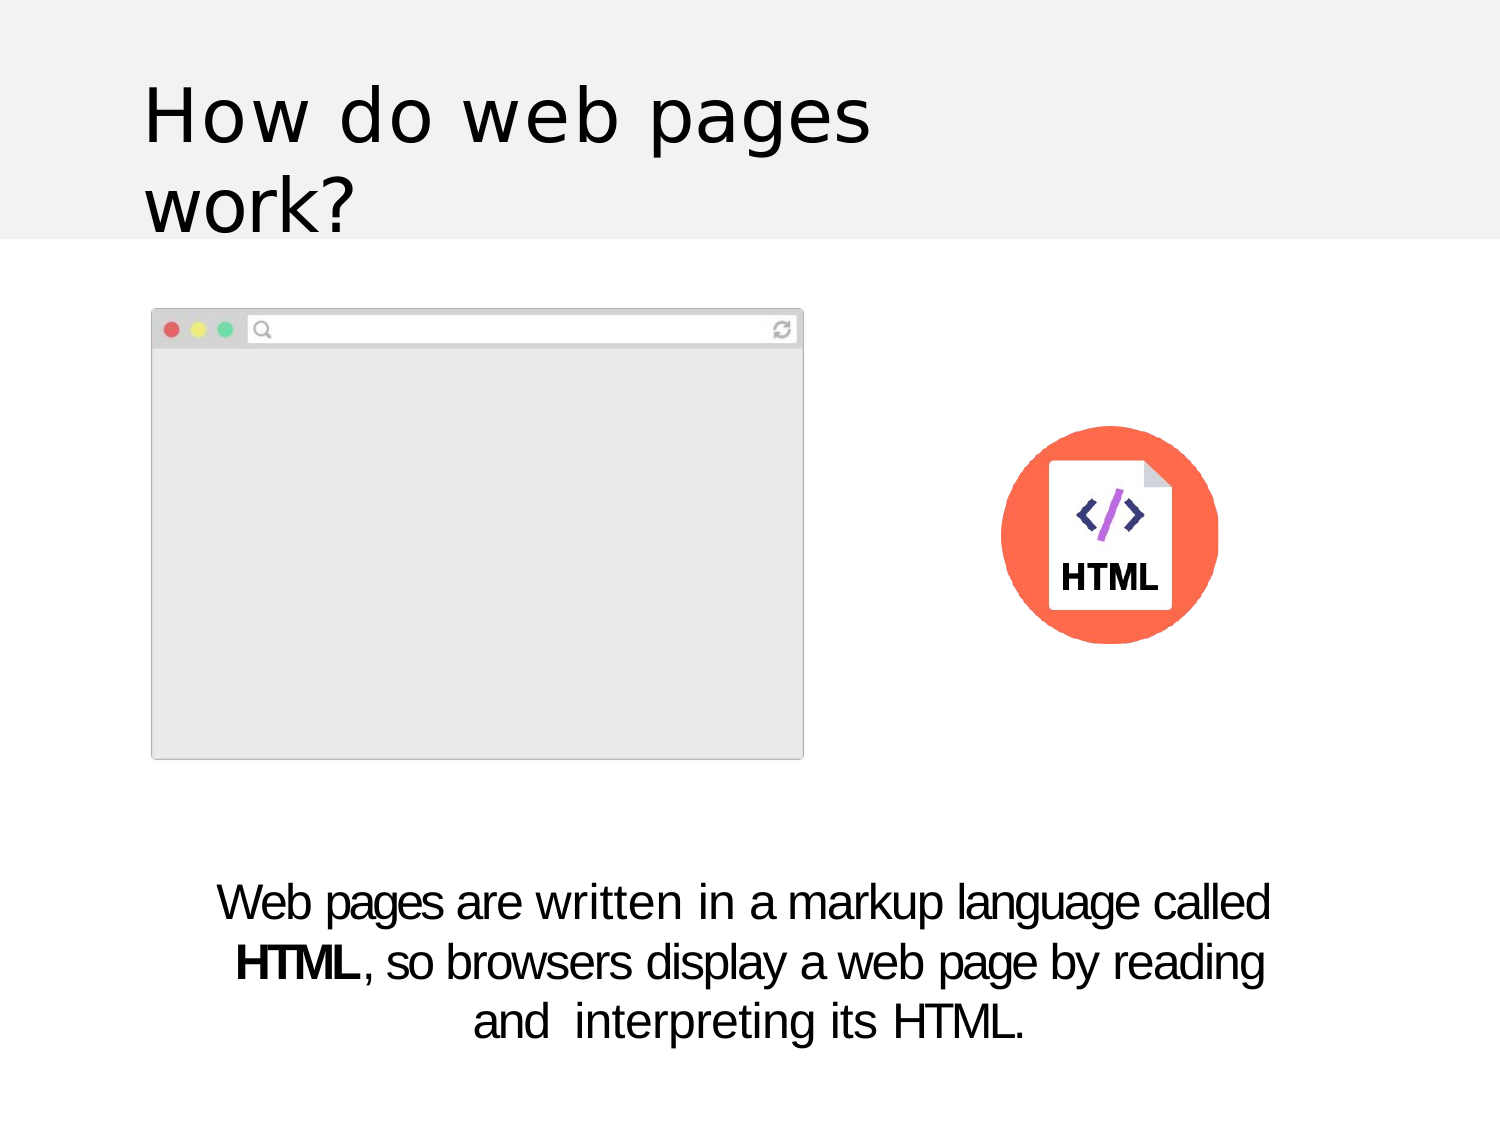

# How do web pages work?

Web pages are written in a markup language called  HTML, so browsers display a web page by reading and  interpreting its HTML.